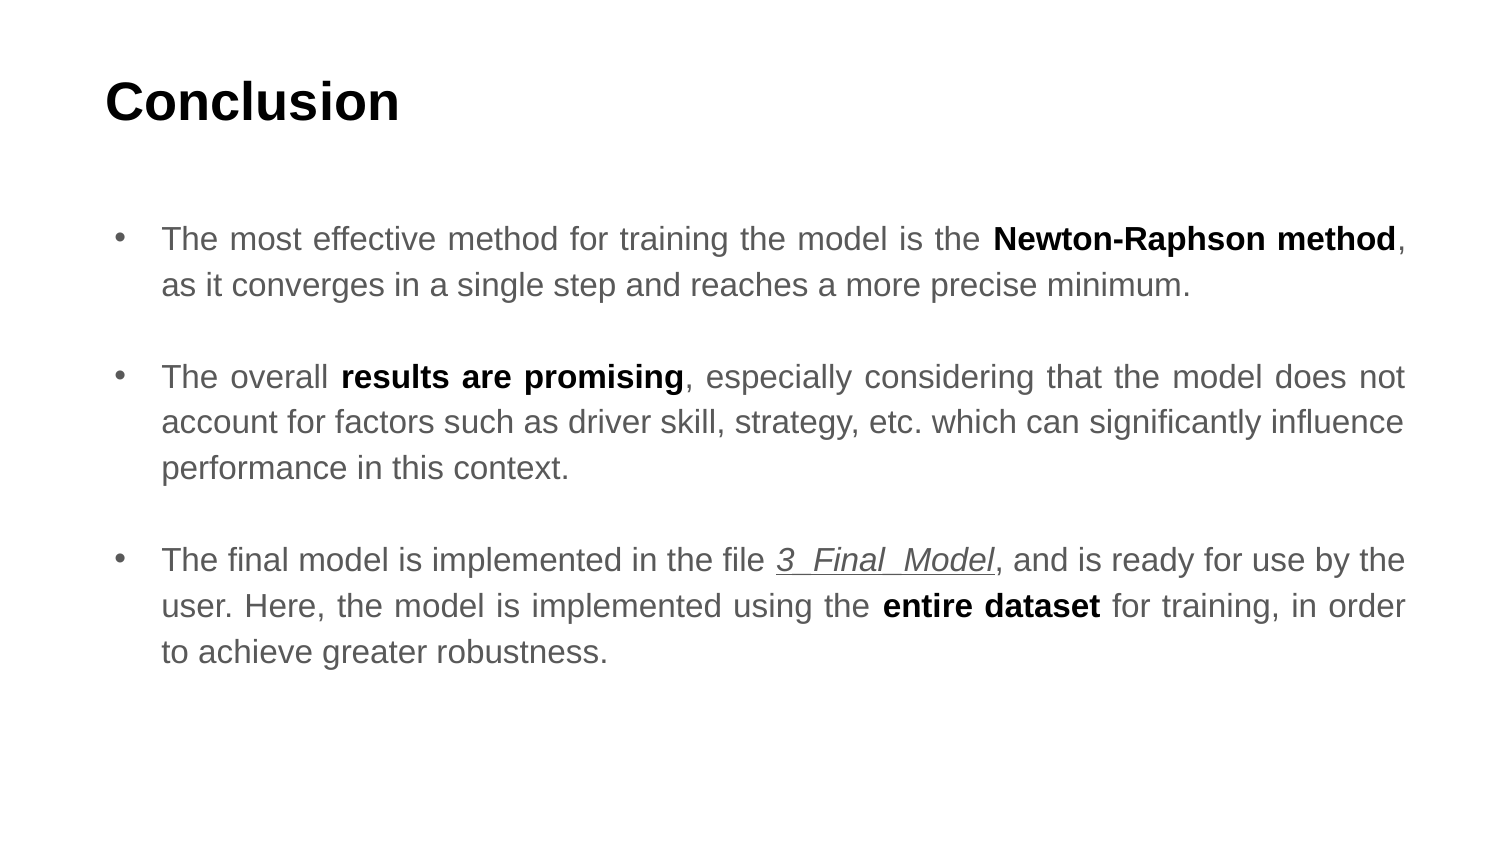

# Conclusion

The most effective method for training the model is the Newton-Raphson method, as it converges in a single step and reaches a more precise minimum.

The overall results are promising, especially considering that the model does not account for factors such as driver skill, strategy, etc. which can significantly influence performance in this context.

The final model is implemented in the file 3_Final_Model, and is ready for use by the user. Here, the model is implemented using the entire dataset for training, in order to achieve greater robustness.